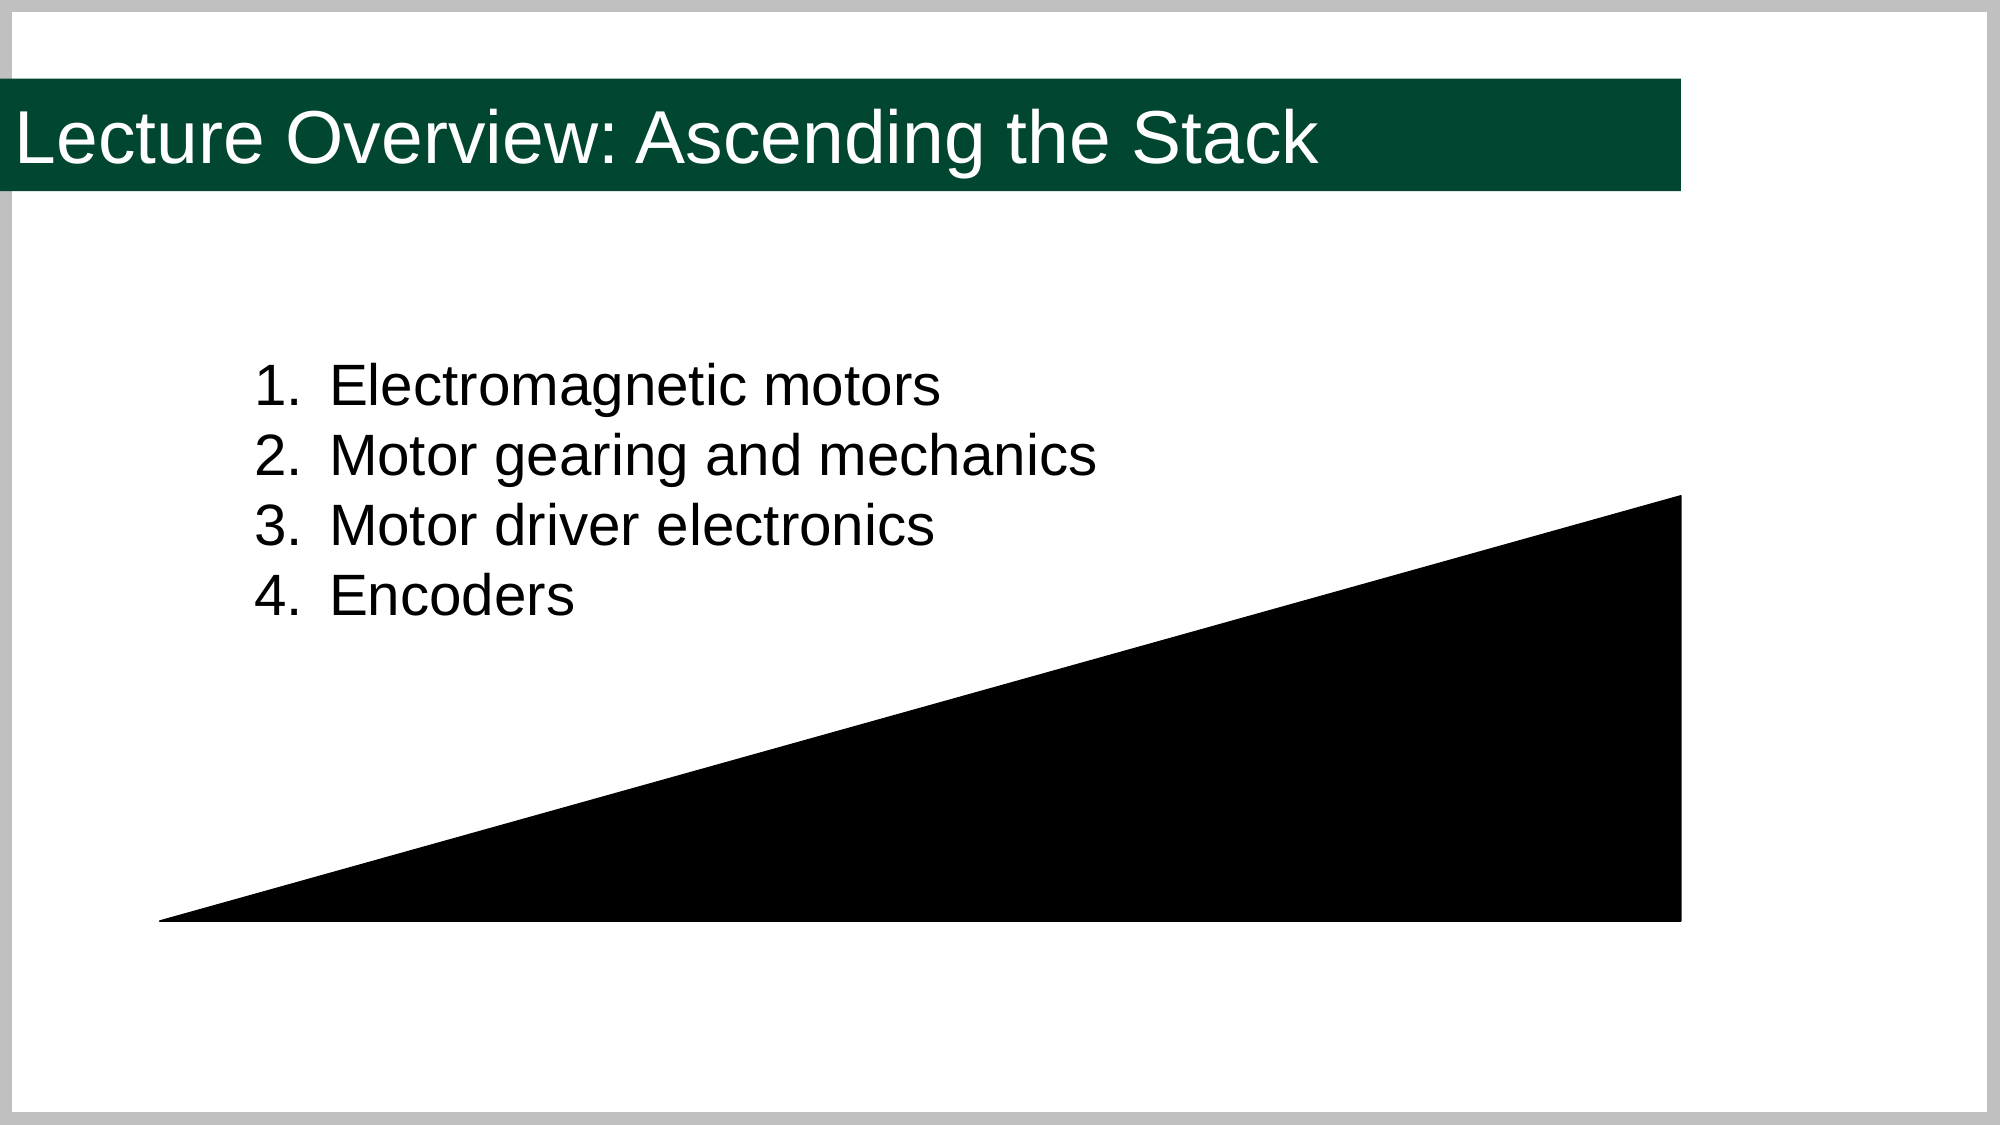

Lecture Overview: Ascending the Stack
Electromagnetic motors
Motor gearing and mechanics
Motor driver electronics
Encoders